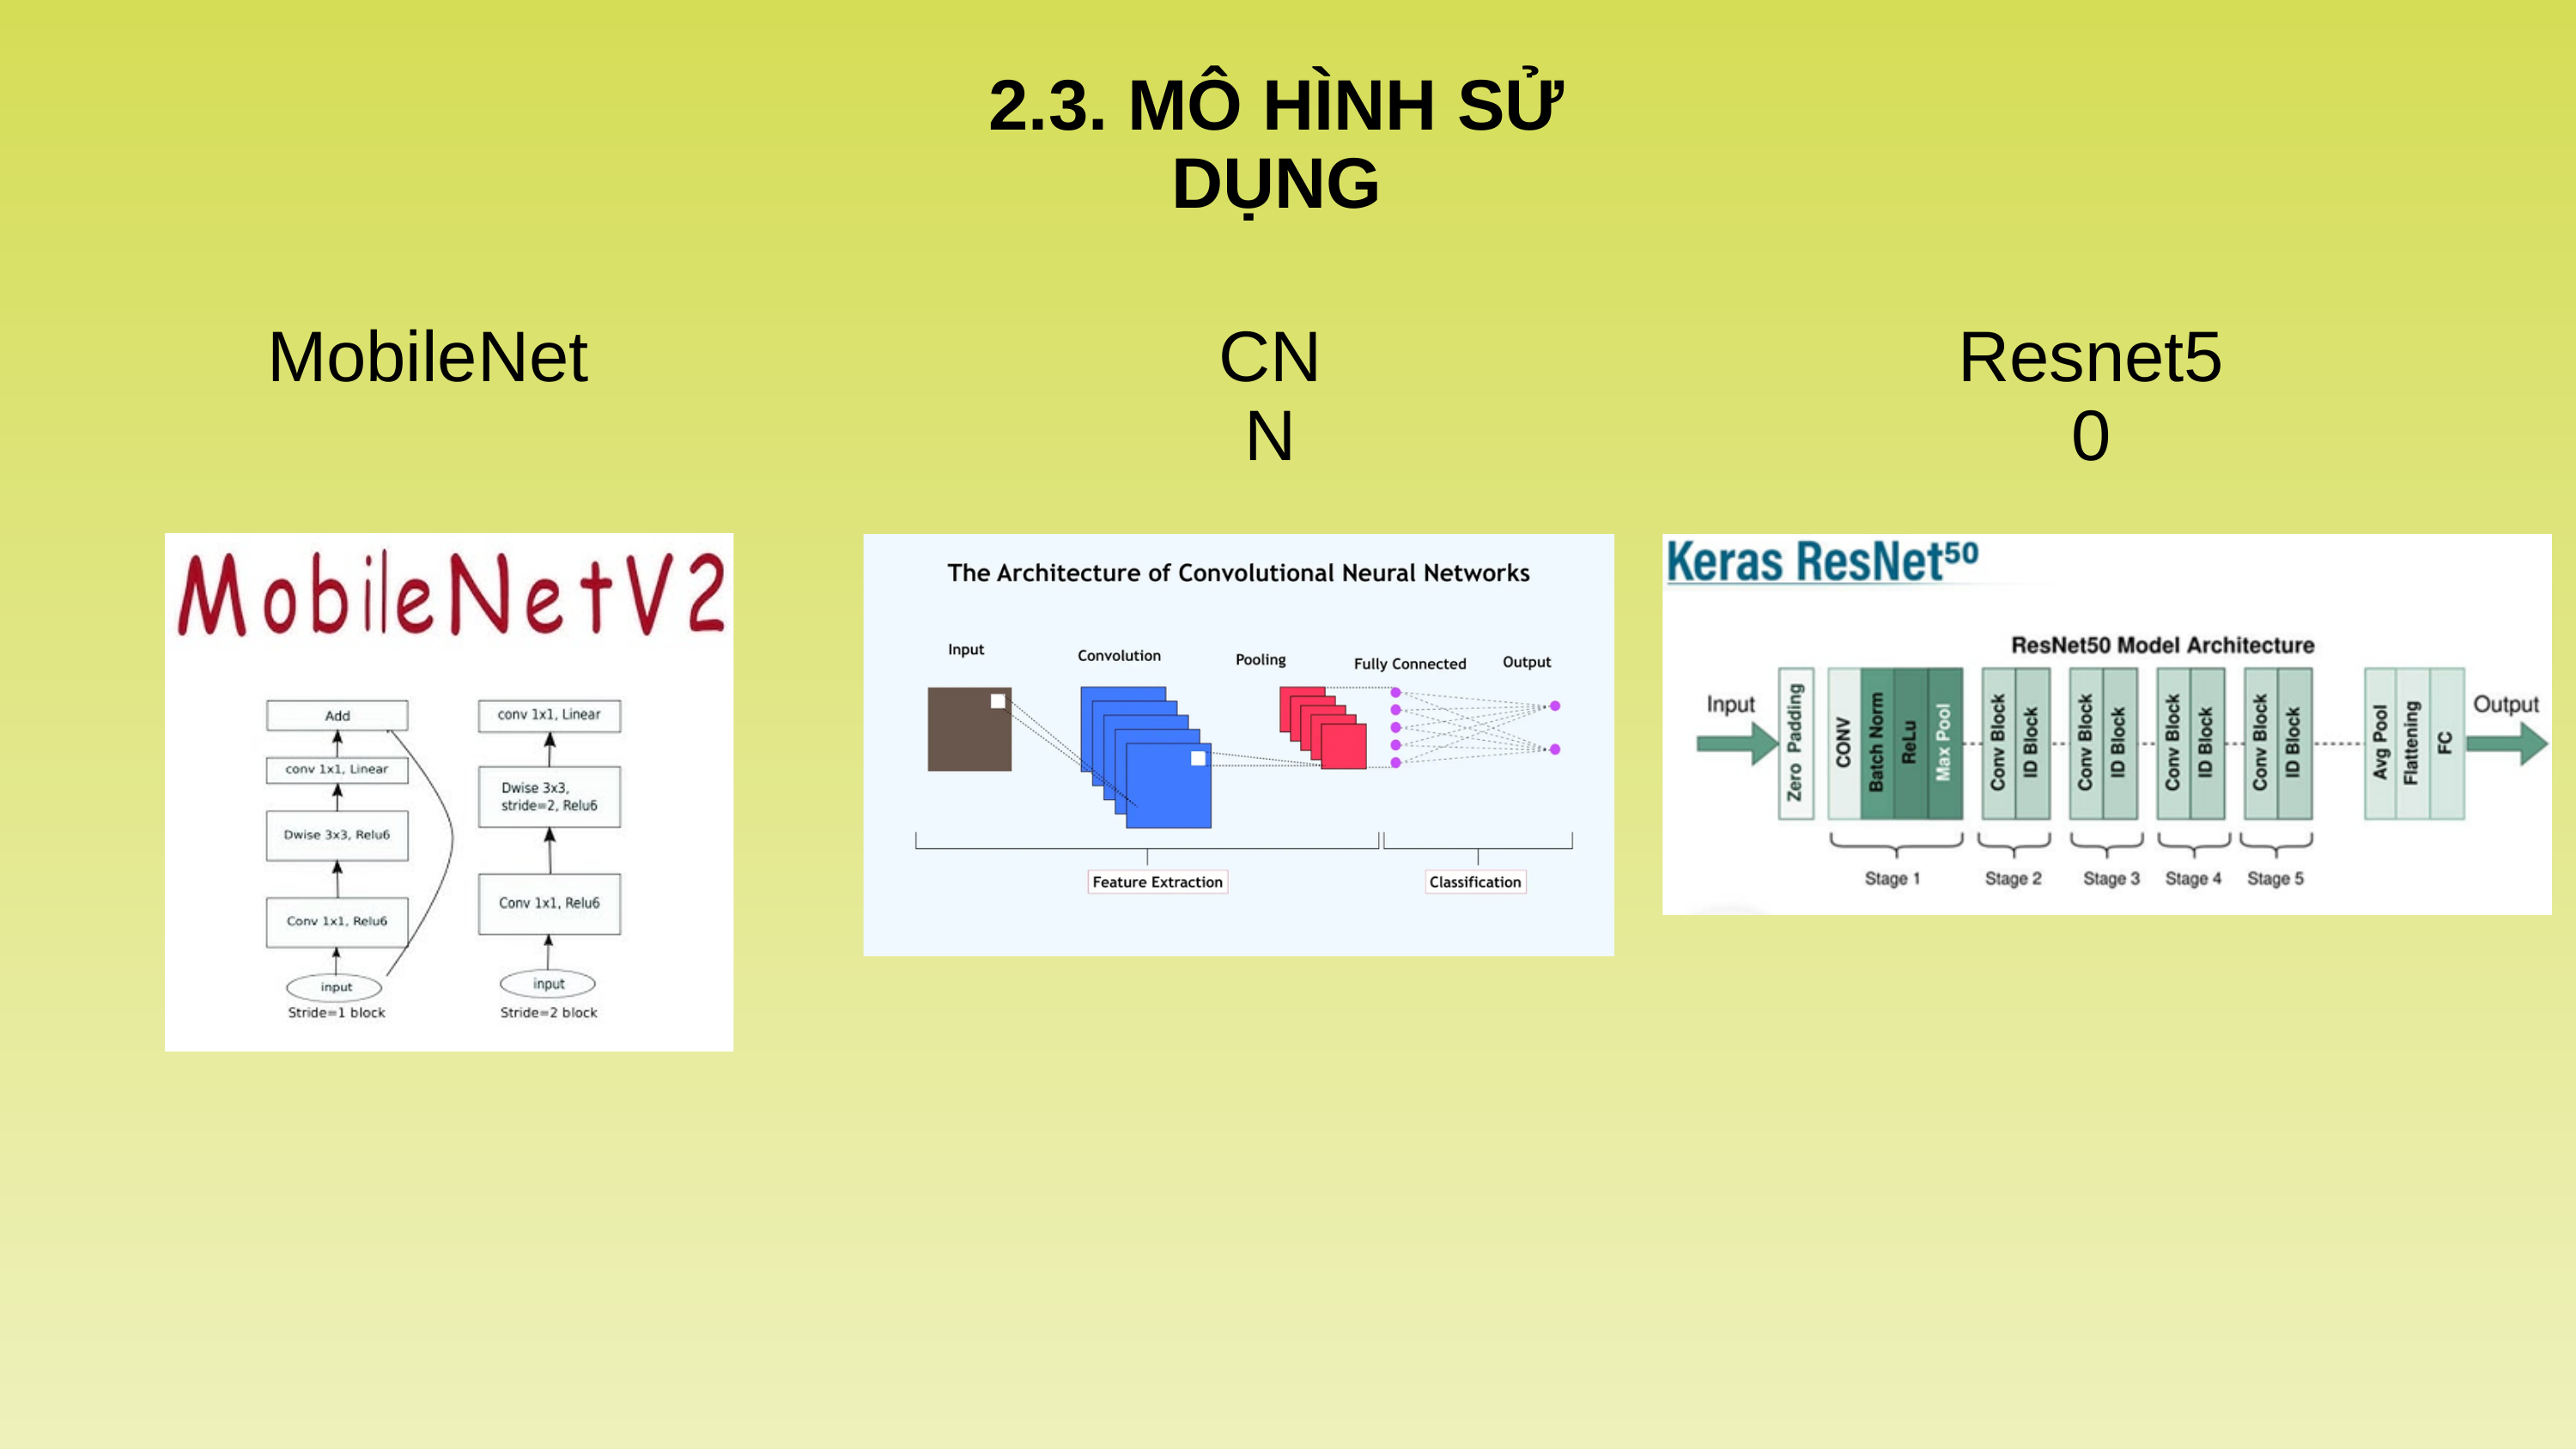

2.3. MÔ HÌNH SỬ DỤNG
MobileNet
CNN
Resnet50